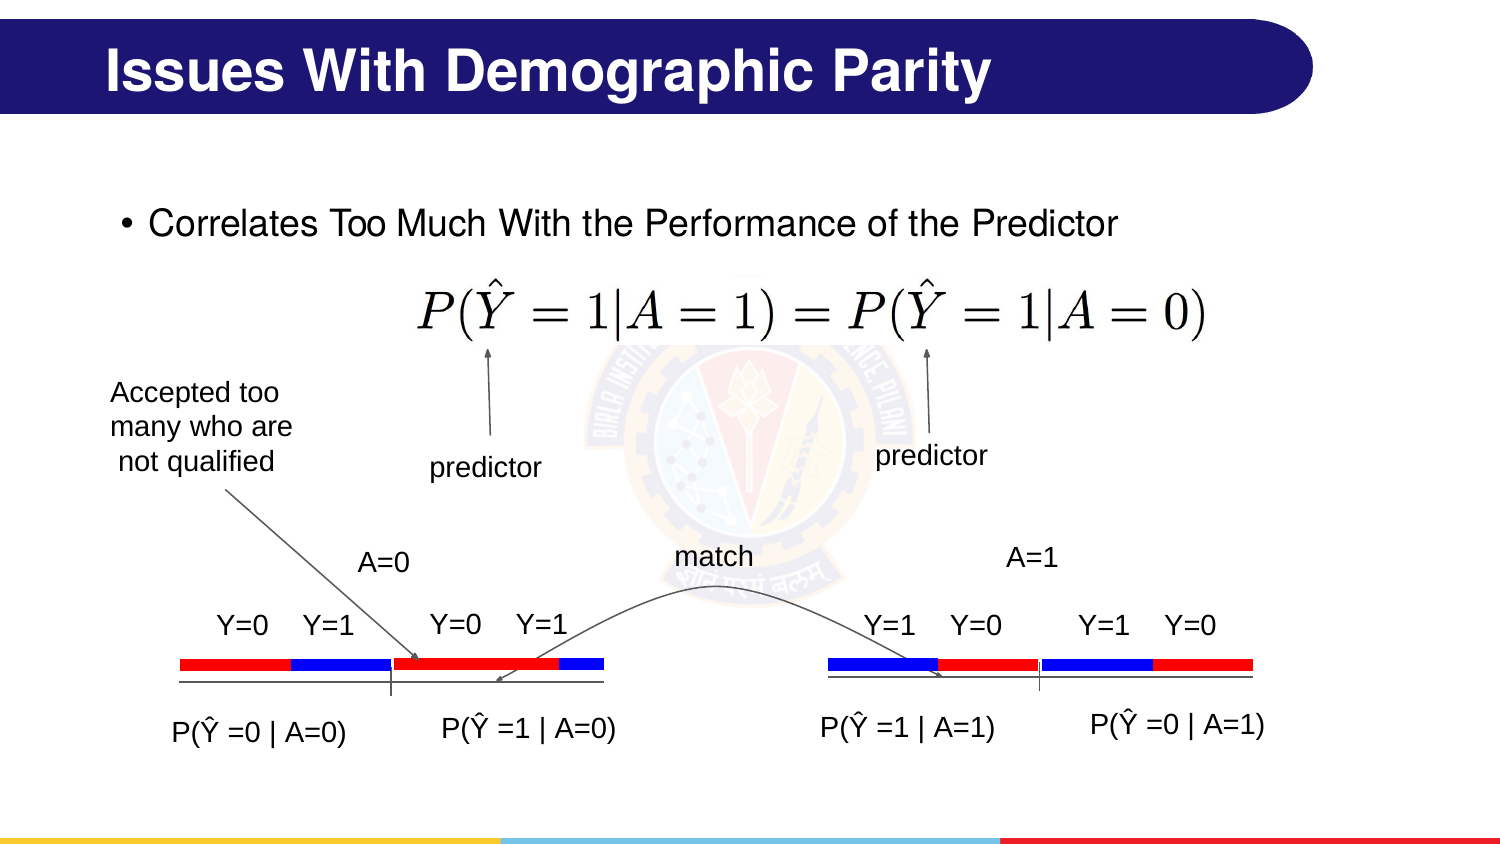

# Issues With Demographic Parity

Correlates Too Much With the Performance of the Predictor

Accepted too  many who are  not qualified
predictor
predictor

match
A=1
A=0

Y=0	Y=1
Y=1	Y=0
Y=1	Y=0
Y=0	Y=1

P(Ŷ =0 | A=1)
P(Ŷ =1 | A=1)
P(Ŷ =1 | A=0)
P(Ŷ =0 | A=0)